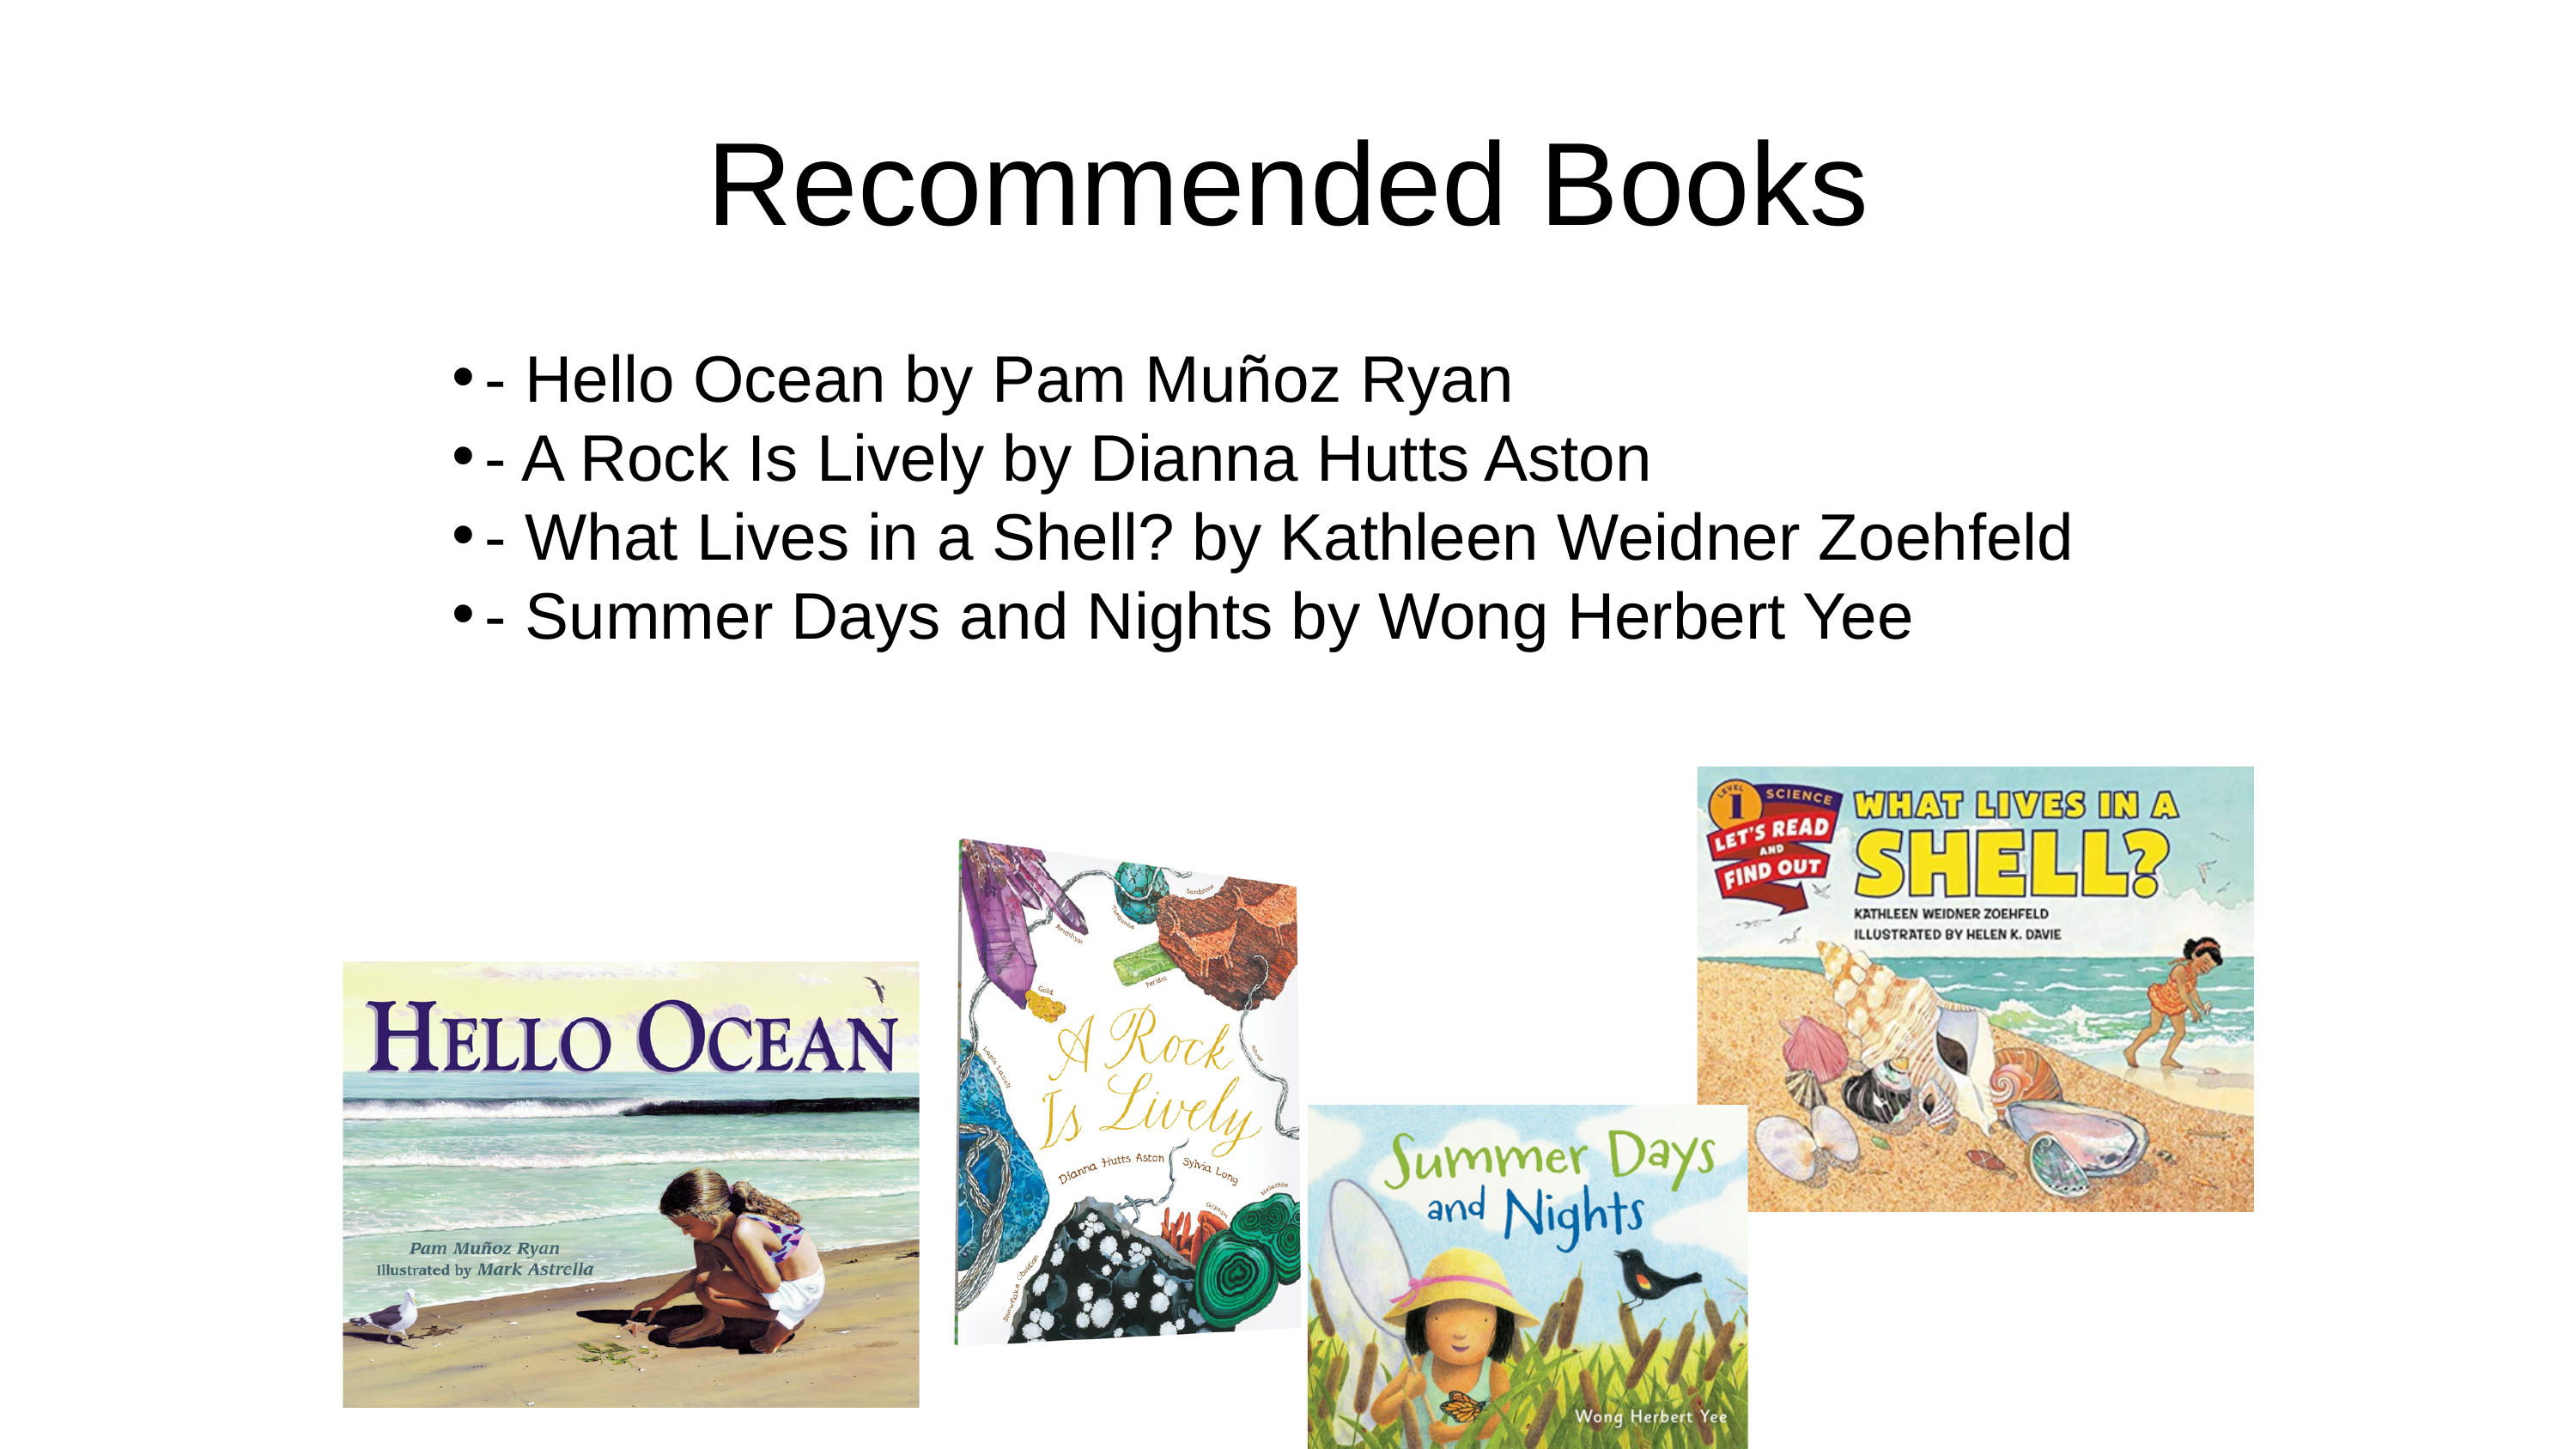

Recommended Books

- Hello Ocean by Pam Muñoz Ryan
- A Rock Is Lively by Dianna Hutts Aston
- What Lives in a Shell? by Kathleen Weidner Zoehfeld
- Summer Days and Nights by Wong Herbert Yee